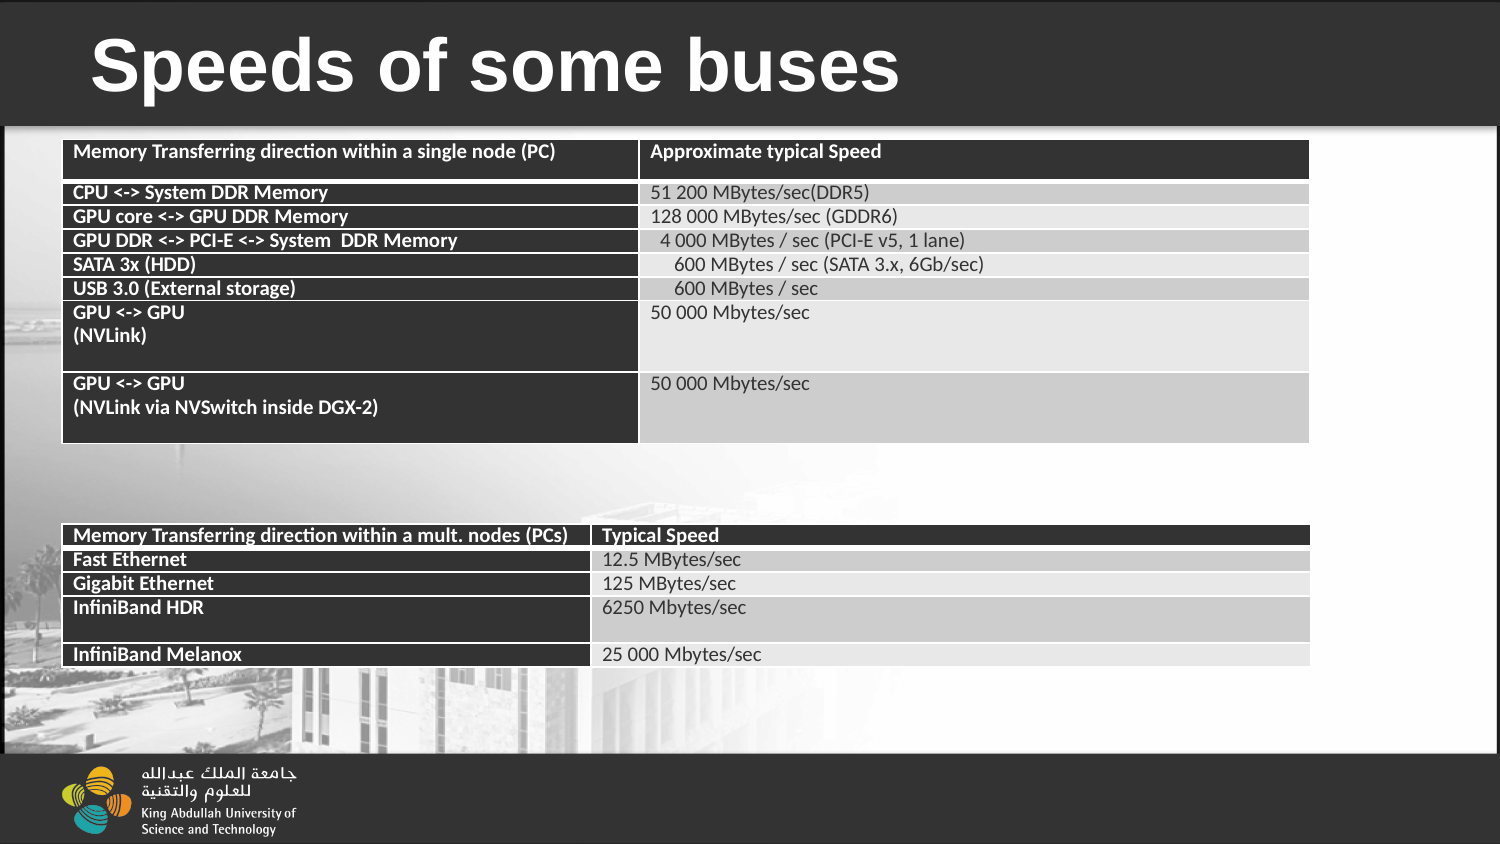

# Speeds of some buses
| Memory Transferring direction within a single node (PC) | Approximate typical Speed |
| --- | --- |
| CPU <-> System DDR Memory | 51 200 MBytes/sec(DDR5) |
| GPU core <-> GPU DDR Memory | 128 000 MBytes/sec (GDDR6) |
| GPU DDR <-> PCI-E <-> System DDR Memory | 4 000 MBytes / sec (PCI-E v5, 1 lane) |
| SATA 3x (HDD) | 600 MBytes / sec (SATA 3.x, 6Gb/sec) |
| USB 3.0 (External storage) | 600 MBytes / sec |
| GPU <-> GPU (NVLink) | 50 000 Mbytes/sec |
| GPU <-> GPU (NVLink via NVSwitch inside DGX-2) | 50 000 Mbytes/sec |

| Memory Transferring direction within a mult. nodes (PCs) | Typical Speed |
| --- | --- |
| Fast Ethernet | 12.5 MBytes/sec |
| Gigabit Ethernet | 125 MBytes/sec |
| InfiniBand HDR | 6250 Mbytes/sec |
| InfiniBand Melanox | 25 000 Mbytes/sec |